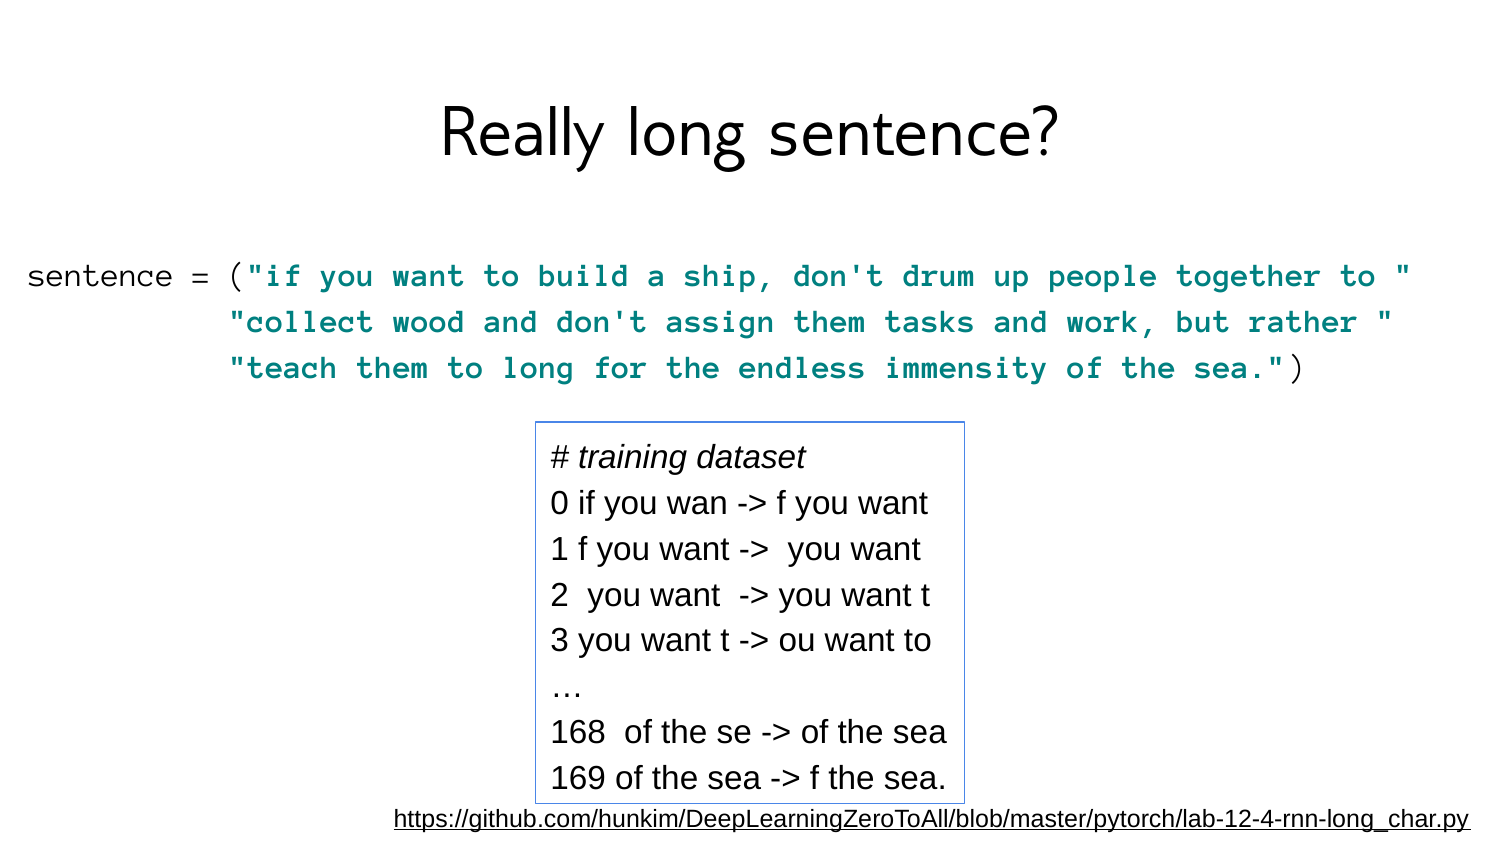

# Really long sentence?
sentence = ("if you want to build a ship, don't drum up people together to "
           "collect wood and don't assign them tasks and work, but rather "
           "teach them to long for the endless immensity of the sea.")
# training dataset
0 if you wan -> f you want
1 f you want ->  you want
2  you want  -> you want t
3 you want t -> ou want to
…
168  of the se -> of the sea
169 of the sea -> f the sea.
https://github.com/hunkim/DeepLearningZeroToAll/blob/master/pytorch/lab-12-4-rnn-long_char.py